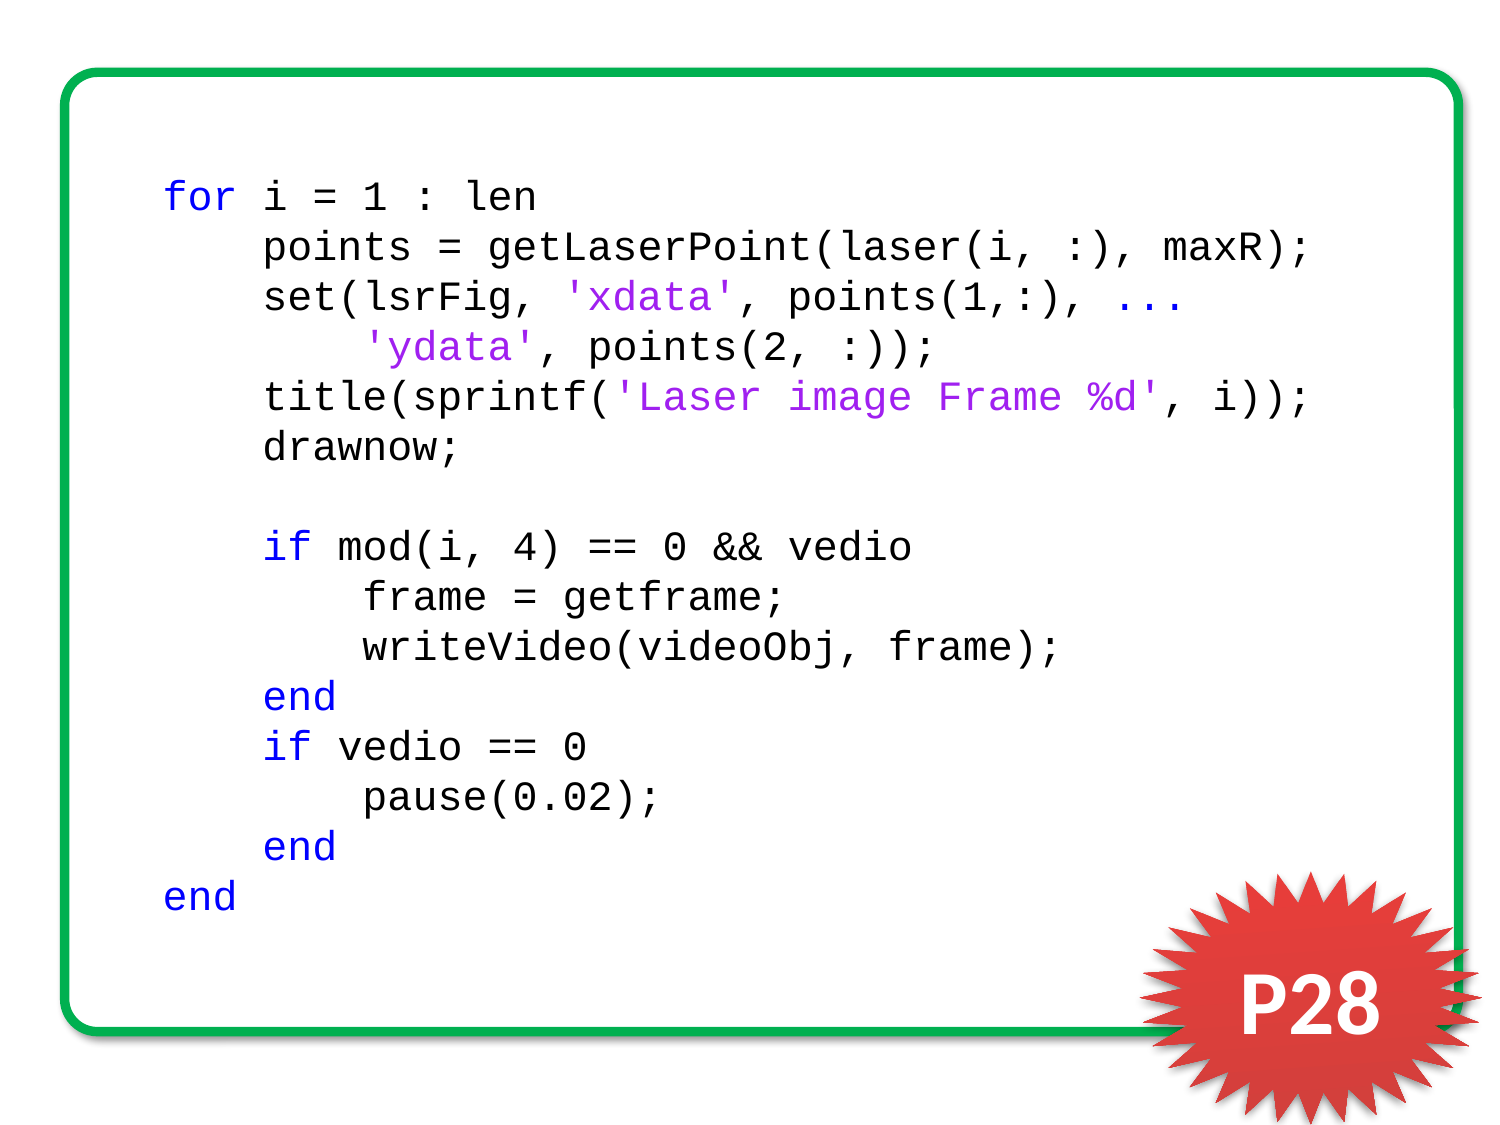

for i = 1 : len
    points = getLaserPoint(laser(i, :), maxR);
    set(lsrFig, 'xdata', points(1,:), ...
        'ydata', points(2, :));
    title(sprintf('Laser image Frame %d', i));
    drawnow;

    if mod(i, 4) == 0 && vedio
        frame = getframe;
        writeVideo(videoObj, frame);
    end
    if vedio == 0
        pause(0.02);
    end
end

P28